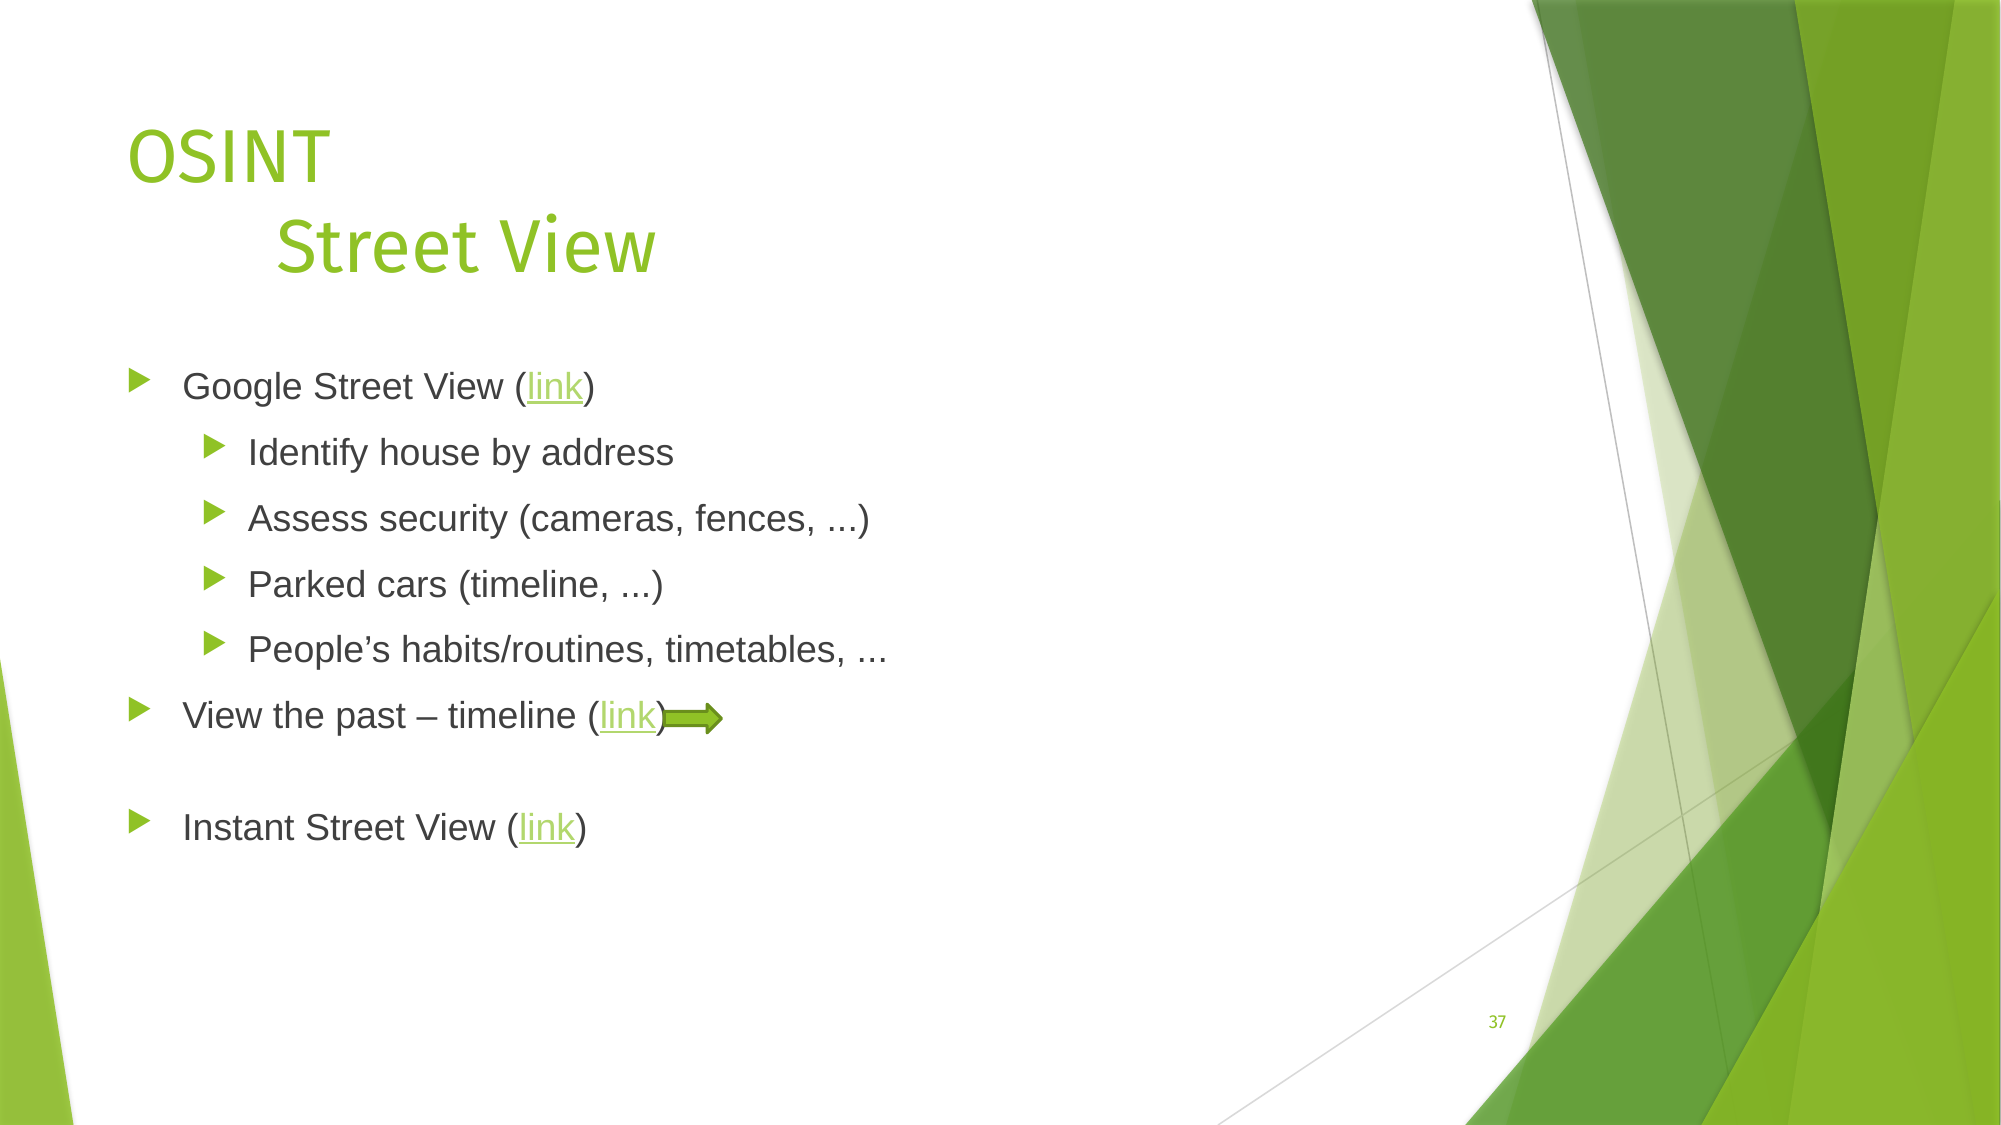

# OSINT Street View
Google Street View (link)
Identify house by address
Assess security (cameras, fences, ...)
Parked cars (timeline, ...)
People’s habits/routines, timetables, ...
View the past – timeline (link)

Instant Street View (link)

37